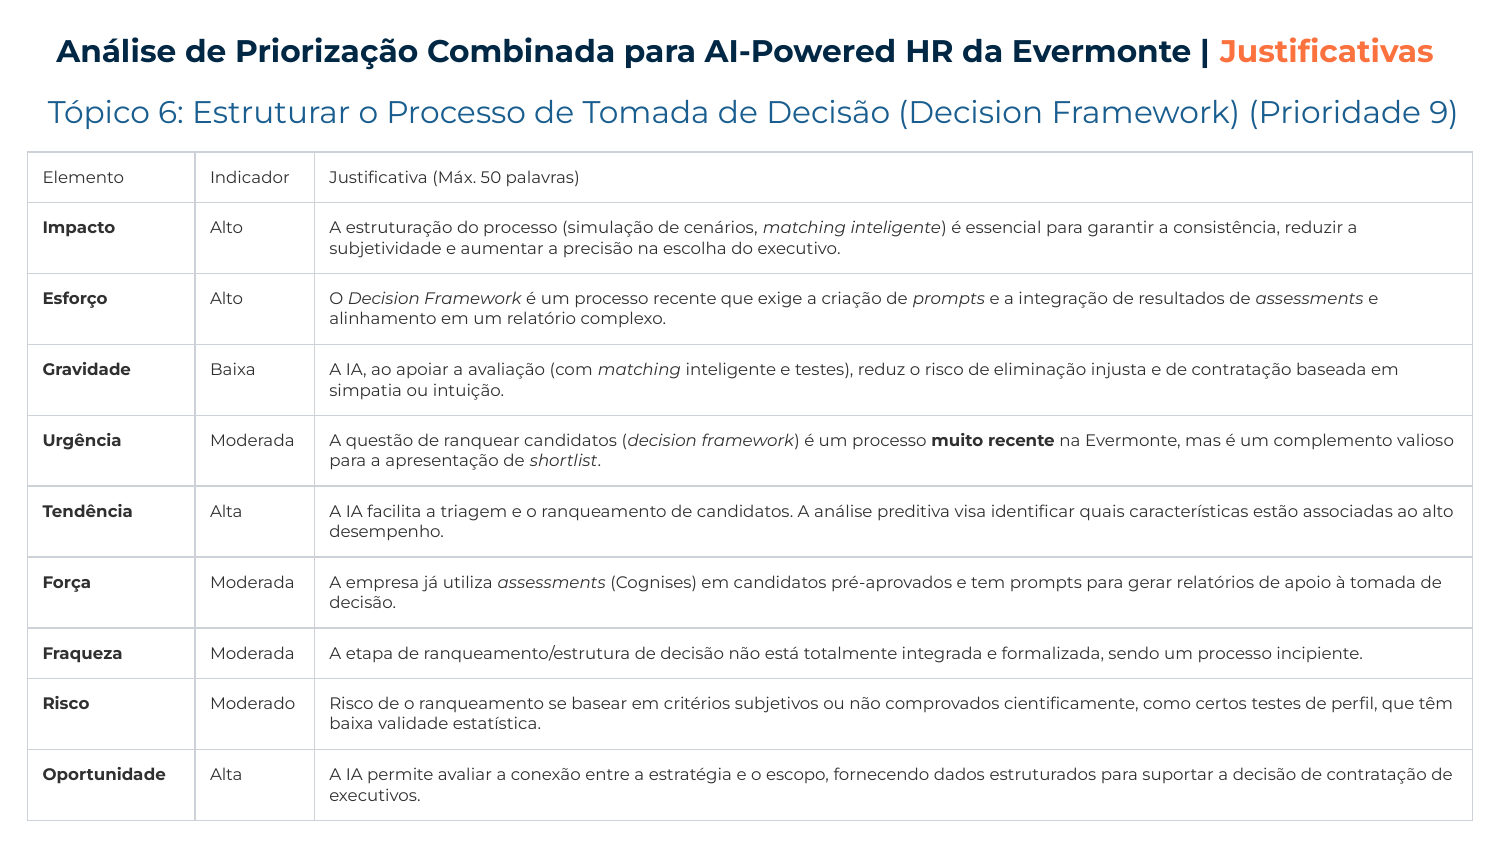

Análise de Priorização Combinada para AI-Powered HR da Evermonte | Justificativas

Tópico 6: Estruturar o Processo de Tomada de Decisão (Decision Framework) (Prioridade 9)
| Elemento | Indicador | Justificativa (Máx. 50 palavras) |
| --- | --- | --- |
| Impacto | Alto | A estruturação do processo (simulação de cenários, matching inteligente) é essencial para garantir a consistência, reduzir a subjetividade e aumentar a precisão na escolha do executivo. |
| Esforço | Alto | O Decision Framework é um processo recente que exige a criação de prompts e a integração de resultados de assessments e alinhamento em um relatório complexo. |
| Gravidade | Baixa | A IA, ao apoiar a avaliação (com matching inteligente e testes), reduz o risco de eliminação injusta e de contratação baseada em simpatia ou intuição. |
| Urgência | Moderada | A questão de ranquear candidatos (decision framework) é um processo muito recente na Evermonte, mas é um complemento valioso para a apresentação de shortlist. |
| Tendência | Alta | A IA facilita a triagem e o ranqueamento de candidatos. A análise preditiva visa identificar quais características estão associadas ao alto desempenho. |
| Força | Moderada | A empresa já utiliza assessments (Cognises) em candidatos pré-aprovados e tem prompts para gerar relatórios de apoio à tomada de decisão. |
| Fraqueza | Moderada | A etapa de ranqueamento/estrutura de decisão não está totalmente integrada e formalizada, sendo um processo incipiente. |
| Risco | Moderado | Risco de o ranqueamento se basear em critérios subjetivos ou não comprovados cientificamente, como certos testes de perfil, que têm baixa validade estatística. |
| Oportunidade | Alta | A IA permite avaliar a conexão entre a estratégia e o escopo, fornecendo dados estruturados para suportar a decisão de contratação de executivos. |